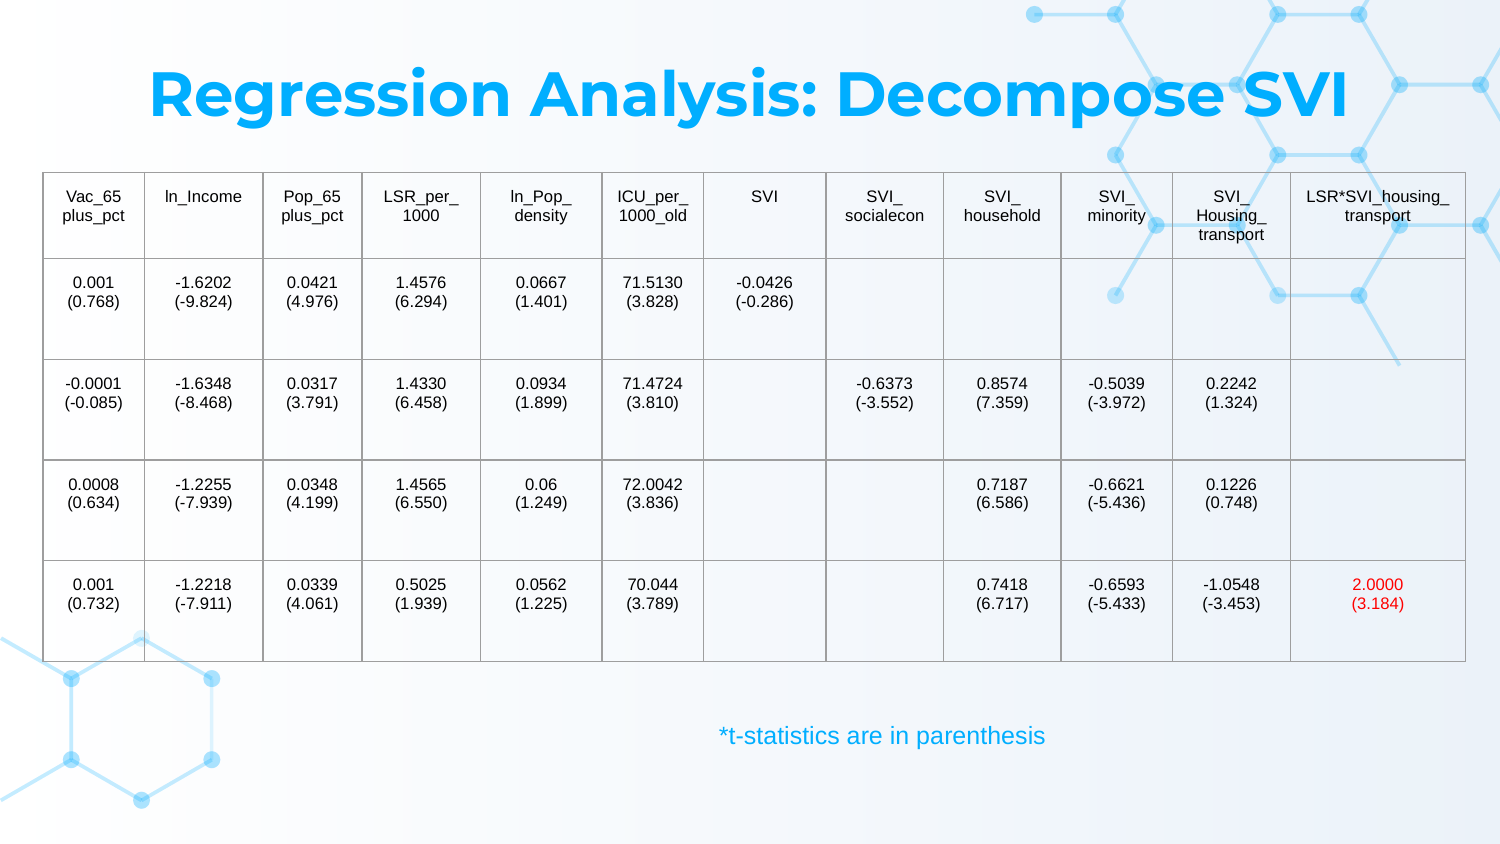

# Regression Analysis: Decompose SVI
| Vac\_65 plus\_pct | ln\_Income | Pop\_65 plus\_pct | LSR\_per\_ 1000 | ln\_Pop\_ density | ICU\_per\_ 1000\_old | SVI | SVI\_ socialecon | SVI\_ household | SVI\_ minority | SVI\_ Housing\_ transport | LSR\*SVI\_housing\_ transport |
| --- | --- | --- | --- | --- | --- | --- | --- | --- | --- | --- | --- |
| 0.001 (0.768) | -1.6202 (-9.824) | 0.0421 (4.976) | 1.4576 (6.294) | 0.0667 (1.401) | 71.5130 (3.828) | -0.0426 (-0.286) |  |  |  |  |  |
| -0.0001 (-0.085) | -1.6348 (-8.468) | 0.0317 (3.791) | 1.4330 (6.458) | 0.0934 (1.899) | 71.4724 (3.810) |  | -0.6373 (-3.552) | 0.8574 (7.359) | -0.5039 (-3.972) | 0.2242 (1.324) |  |
| 0.0008 (0.634) | -1.2255 (-7.939) | 0.0348 (4.199) | 1.4565 (6.550) | 0.06 (1.249) | 72.0042 (3.836) |  |  | 0.7187 (6.586) | -0.6621 (-5.436) | 0.1226 (0.748) |  |
| 0.001 (0.732) | -1.2218 (-7.911) | 0.0339 (4.061) | 0.5025 (1.939) | 0.0562 (1.225) | 70.044 (3.789) |  |  | 0.7418 (6.717) | -0.6593 (-5.433) | -1.0548 (-3.453) | 2.0000 (3.184) |
*t-statistics are in parenthesis